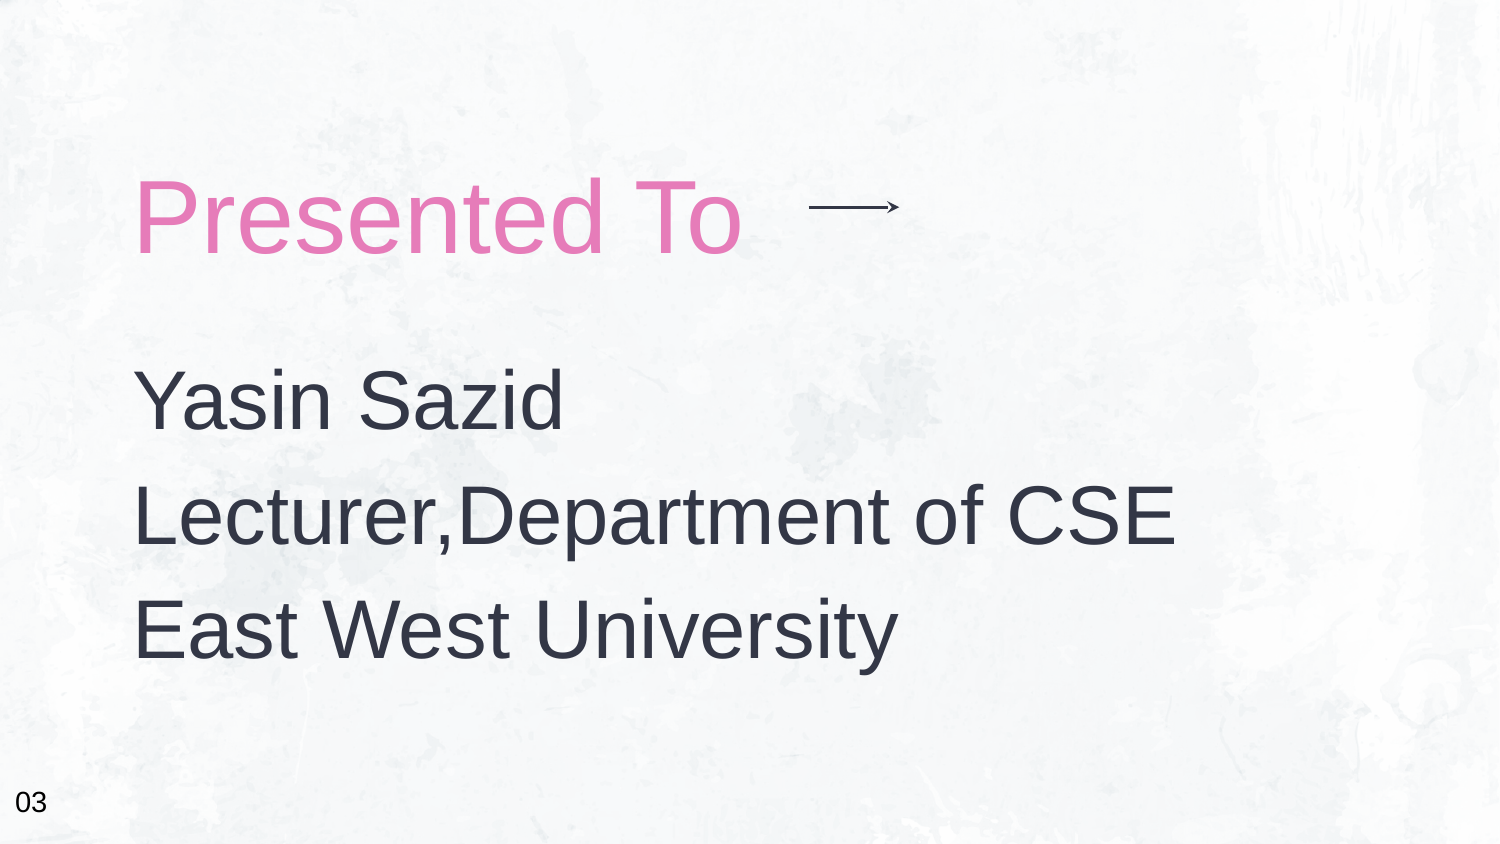

Presented To
# Yasin Sazid Lecturer,Department of CSE East West University
03